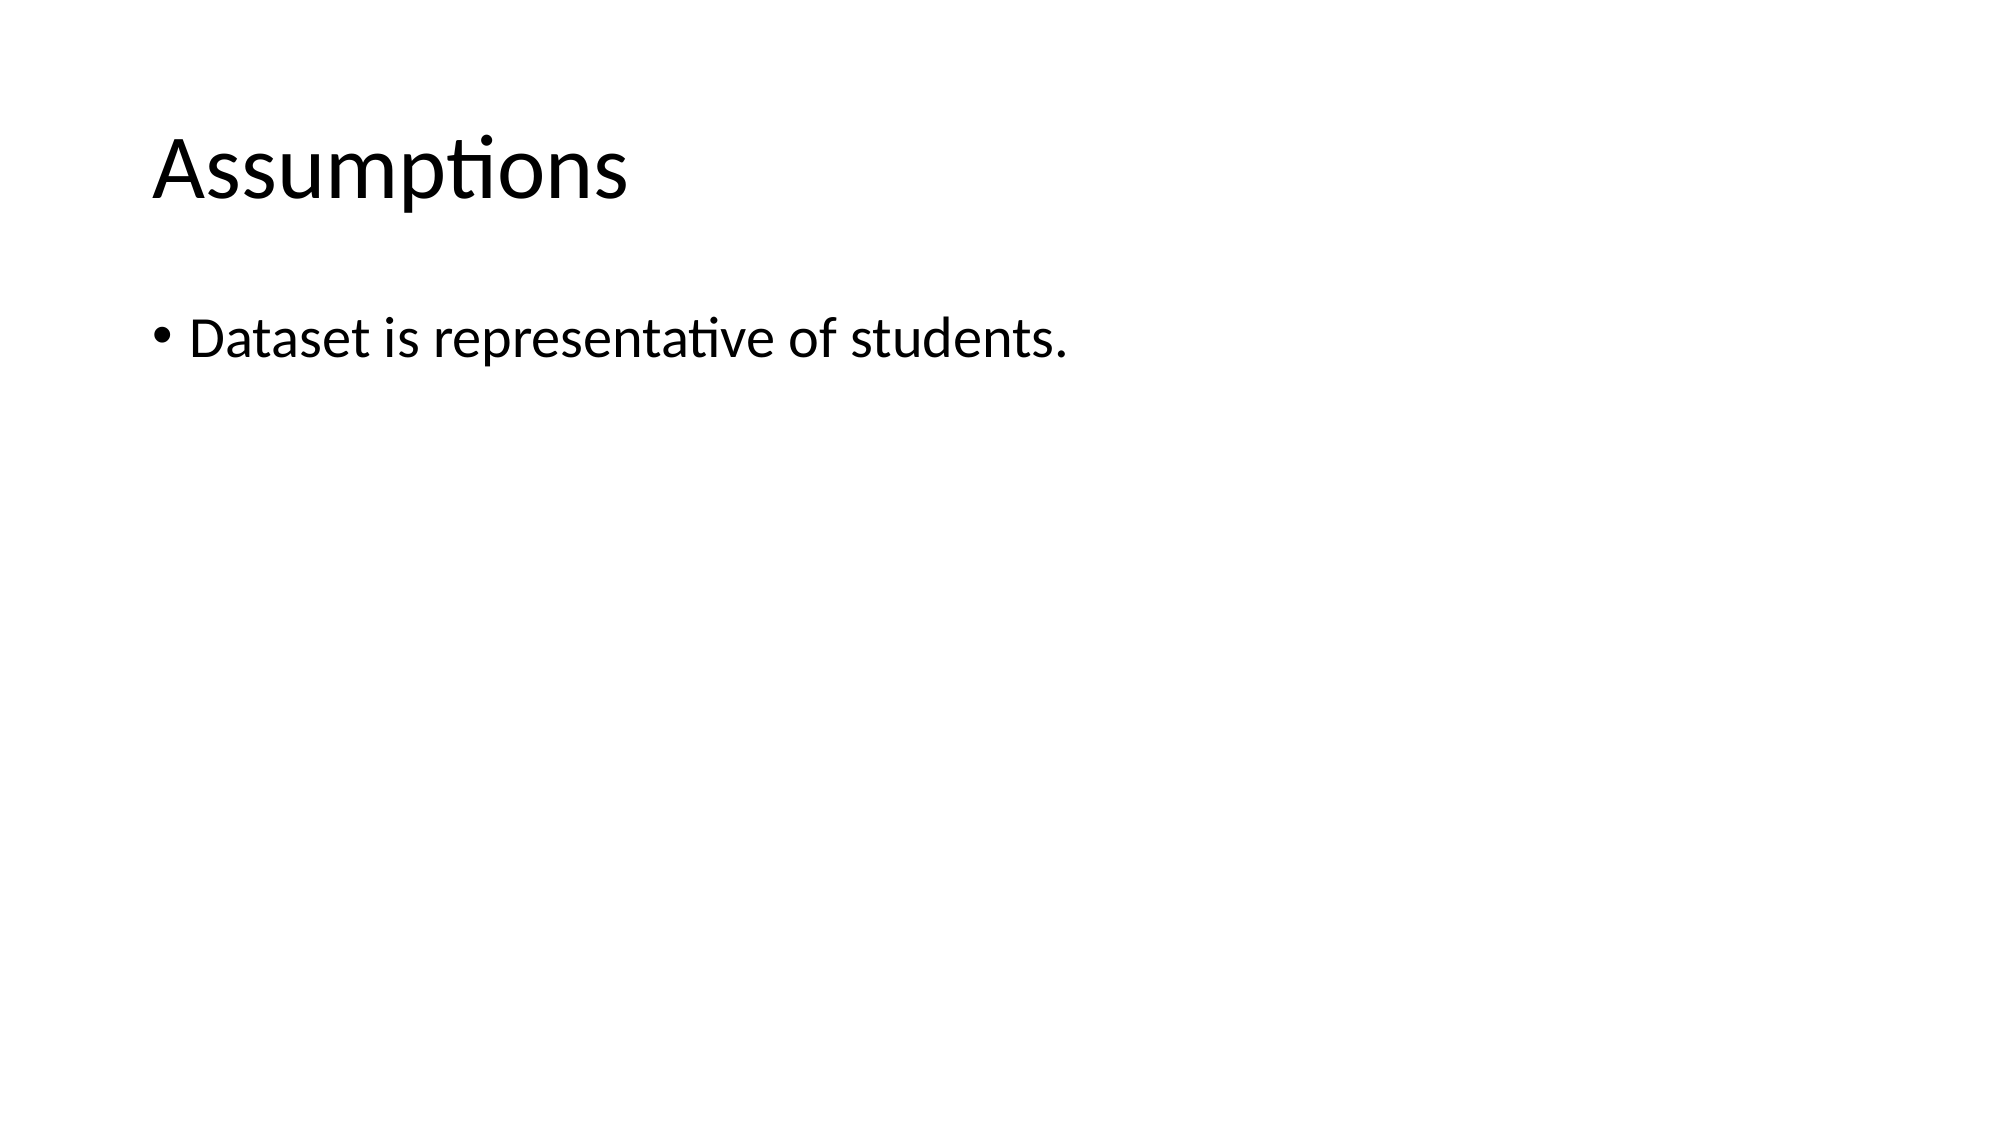

# Assumptions
Dataset is representative of students.